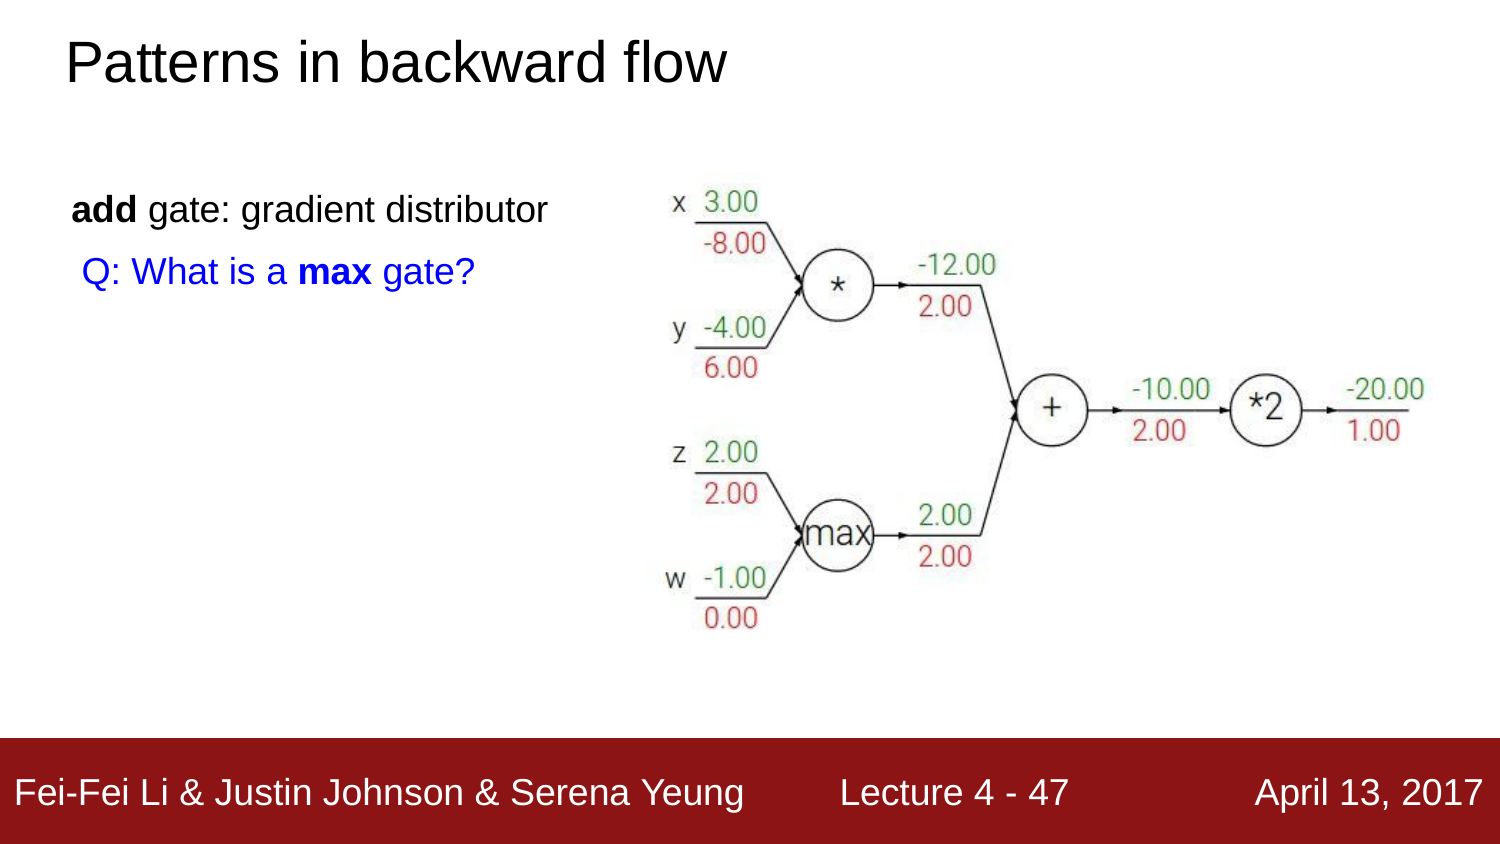

# Patterns in backward flow
add gate: gradient distributor  Q: What is a max gate?

Lecture 4 - 47
Fei-Fei Li & Justin Johnson & Serena Yeung
April 13, 2017